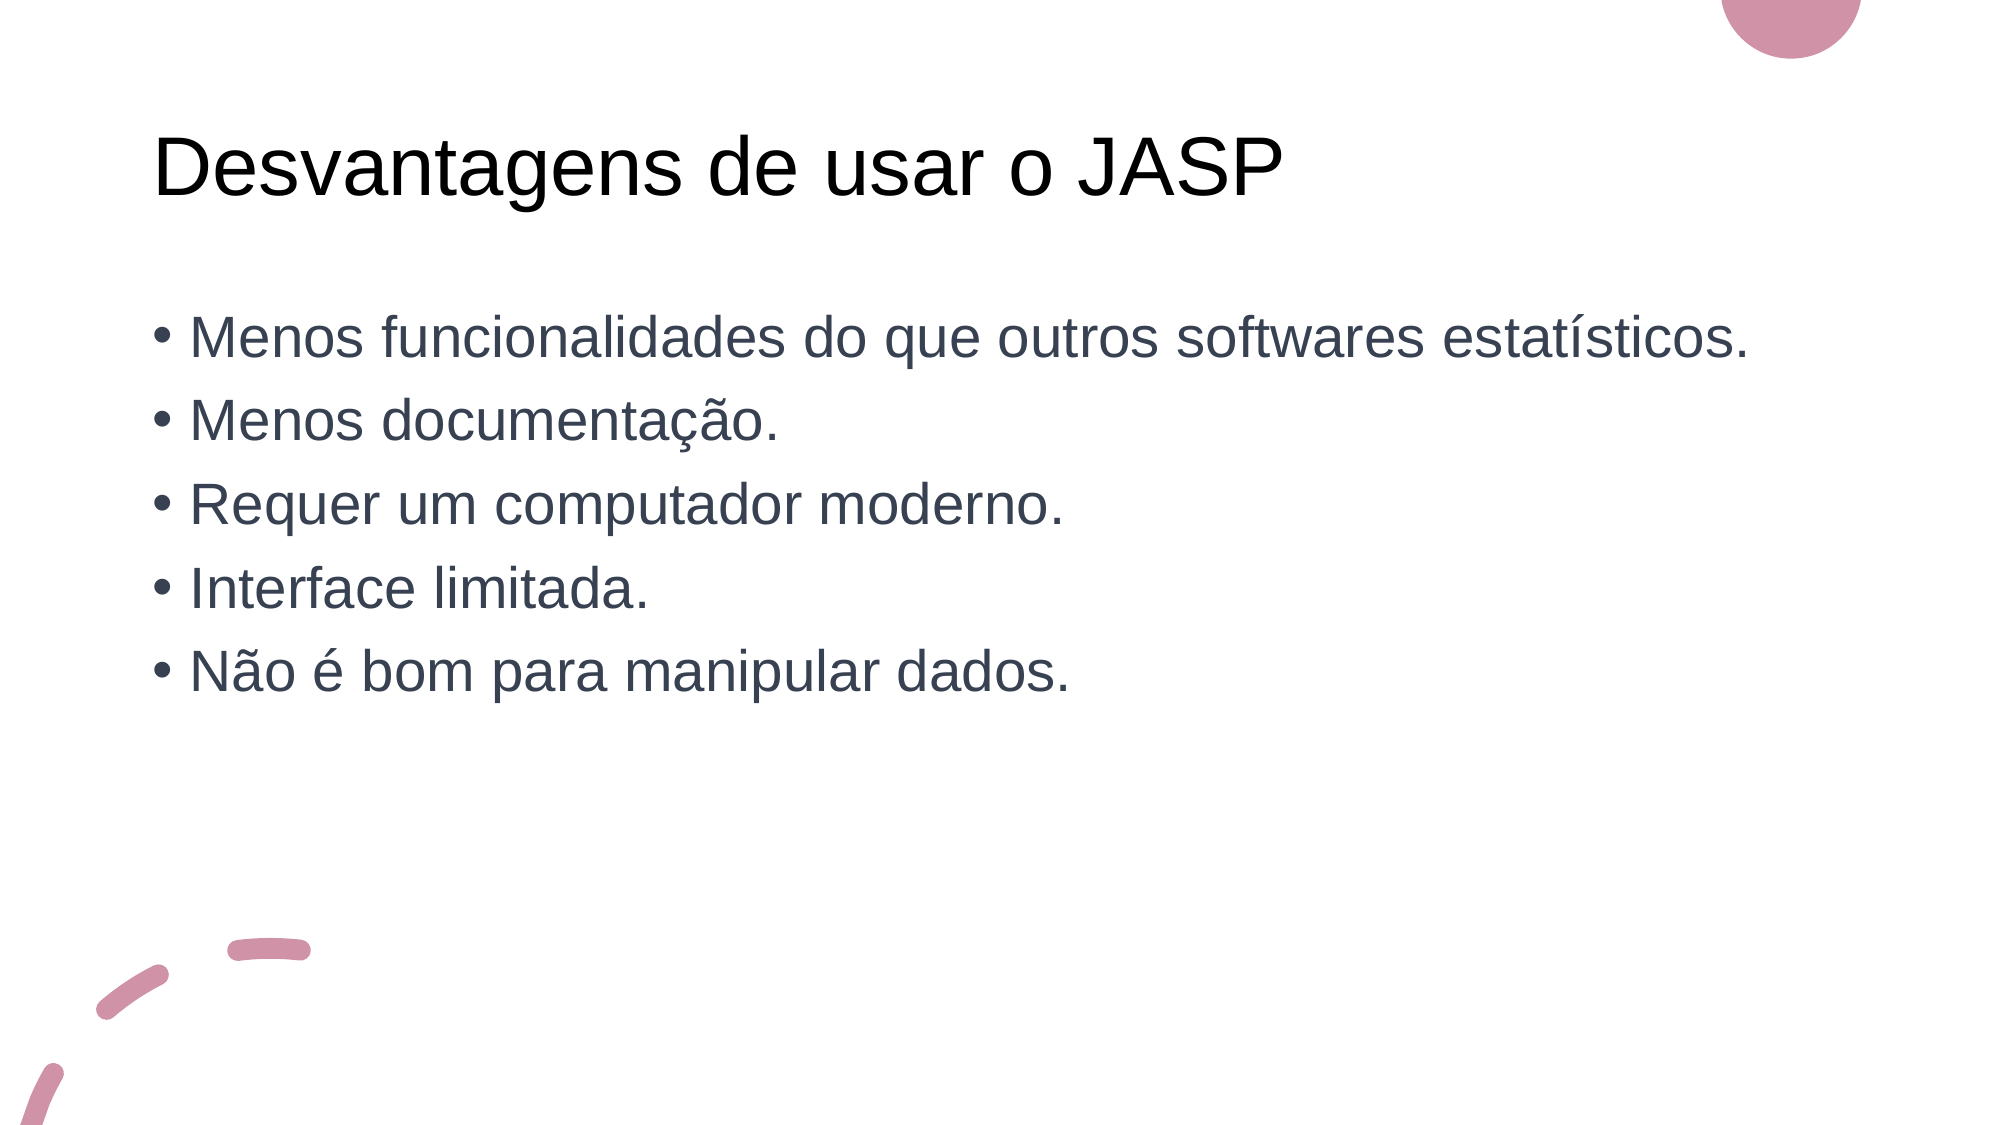

# Desvantagens de usar o JASP
Menos funcionalidades do que outros softwares estatísticos.
Menos documentação.
Requer um computador moderno.
Interface limitada.
Não é bom para manipular dados.